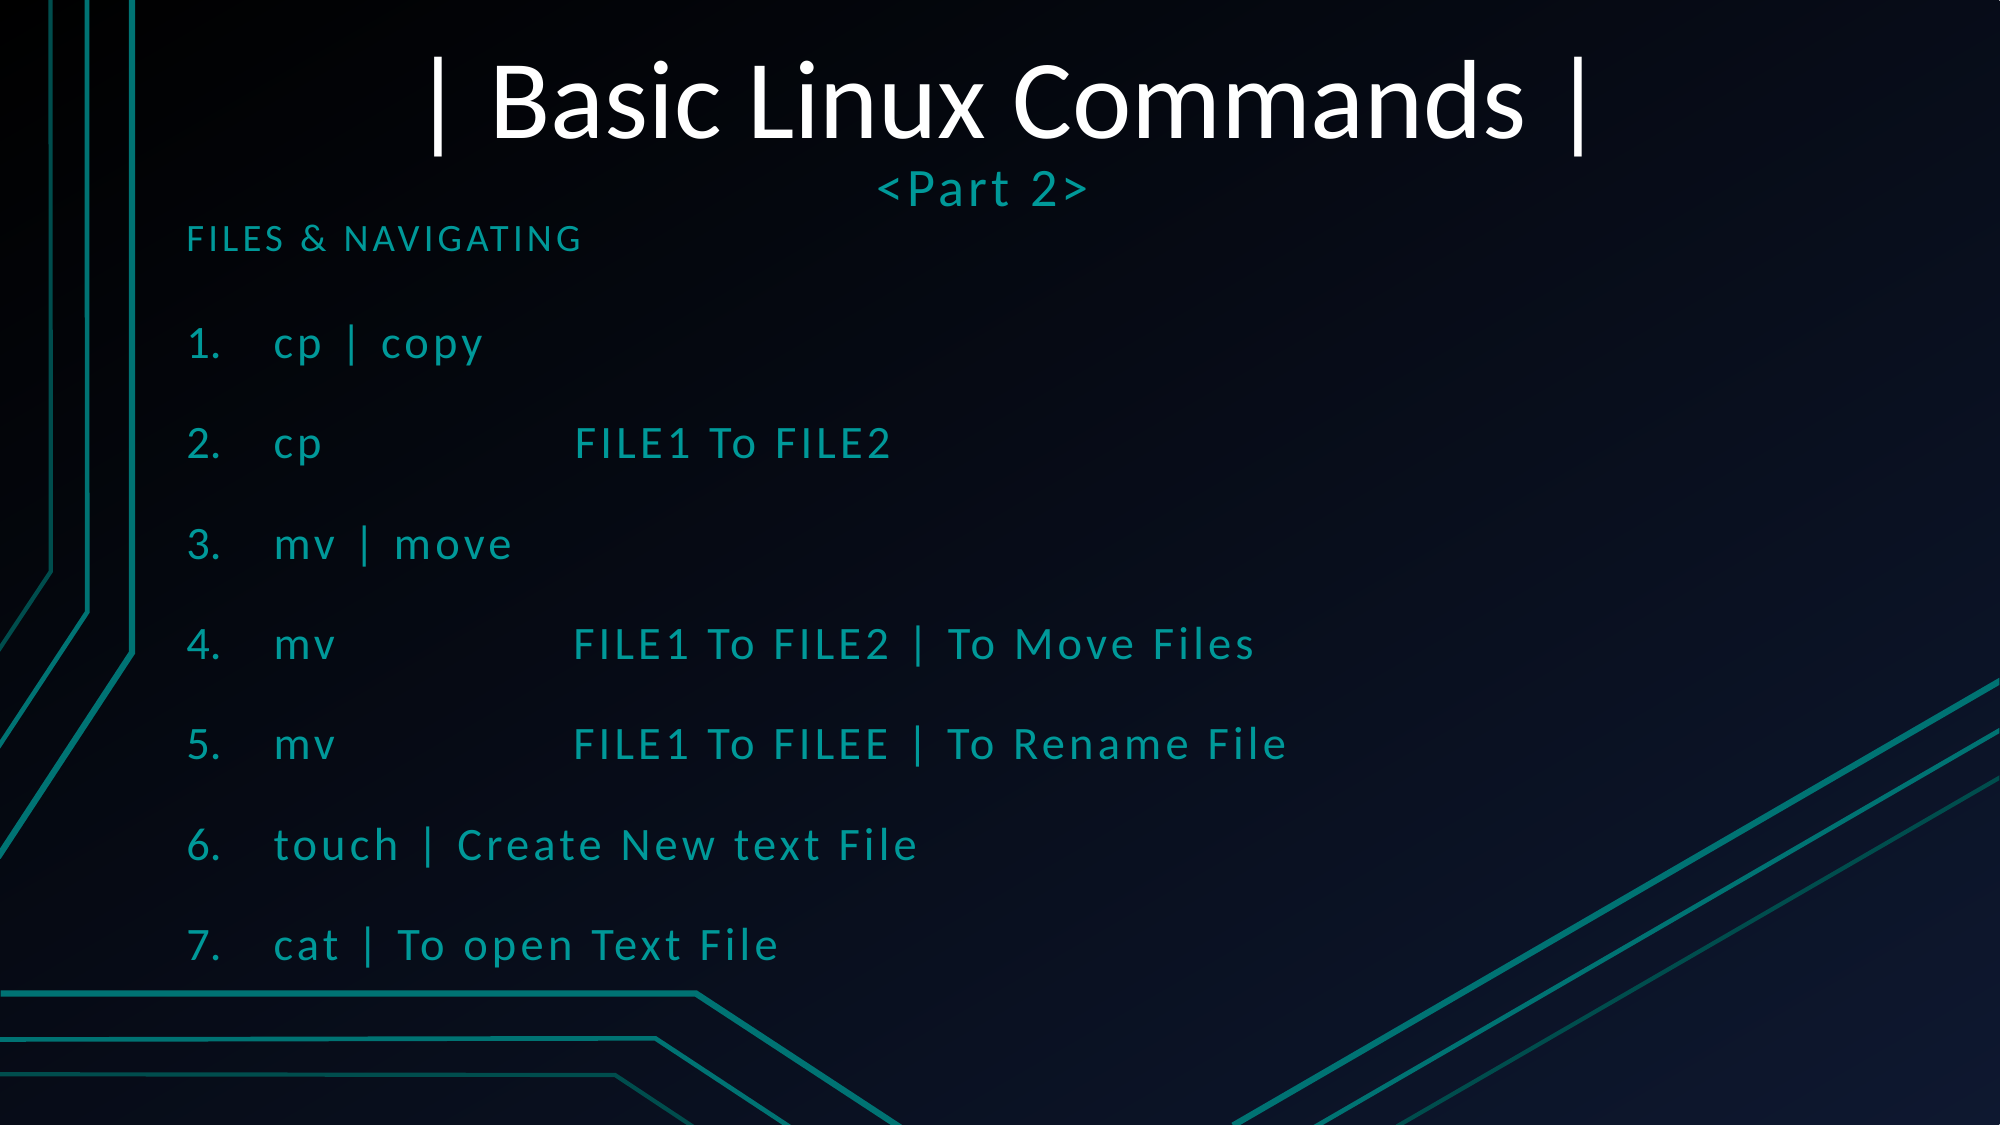

# | Basic Linux Commands |
<Part 2>
FILES & NAVIGATING

cp | copy

cp                 FILE1 To FILE2

mv | move

mv                FILE1 To FILE2 | To Move Files

mv                FILE1 To FILEE | To Rename File

touch | Create New text File

cat | To open Text File